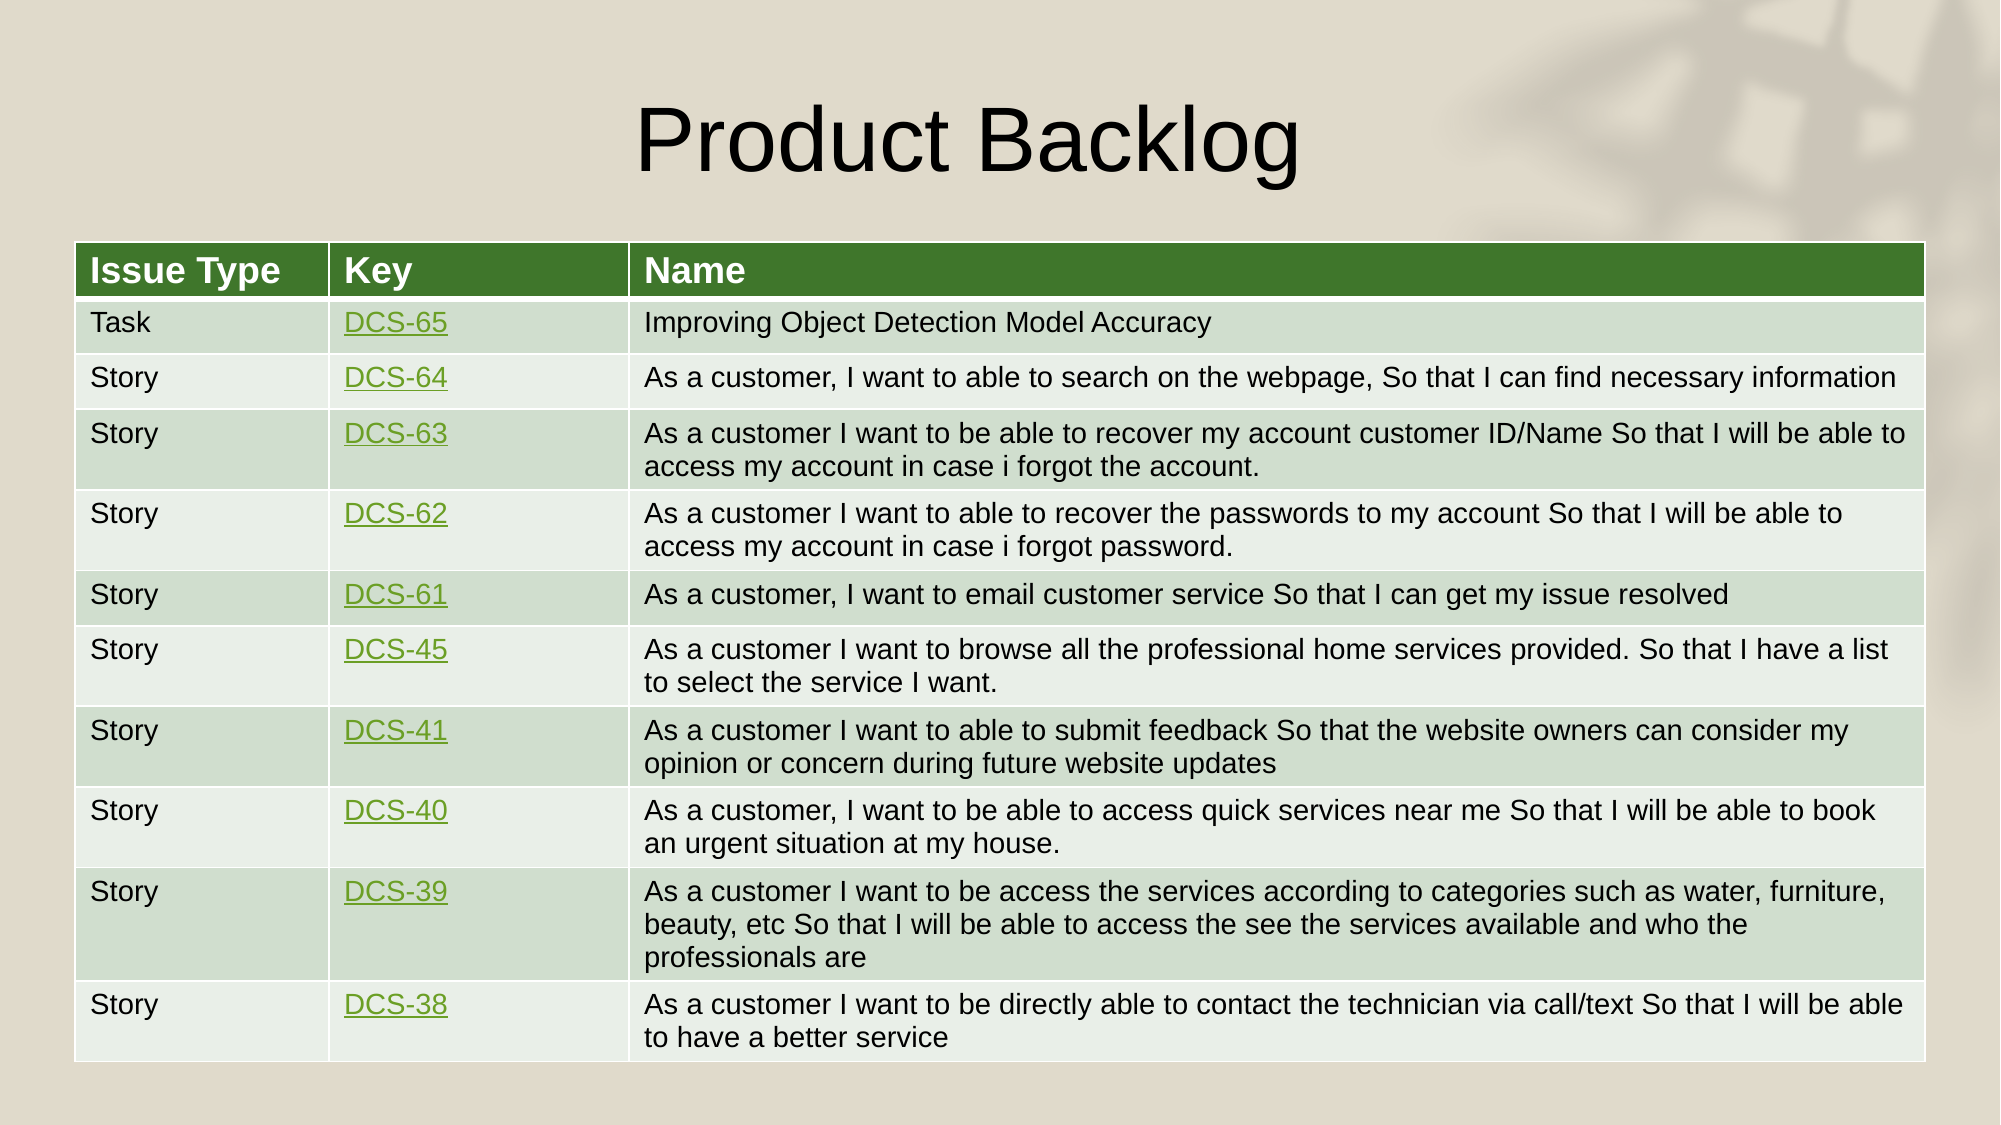

# Product Backlog
| Issue Type | Key | Name |
| --- | --- | --- |
| Task | DCS-65 | Improving Object Detection Model Accuracy |
| Story | DCS-64 | As a customer, I want to able to search on the webpage, So that I can find necessary information |
| Story | DCS-63 | As a customer I want to be able to recover my account customer ID/Name So that I will be able to access my account in case i forgot the account. |
| Story | DCS-62 | As a customer I want to able to recover the passwords to my account So that I will be able to access my account in case i forgot password. |
| Story | DCS-61 | As a customer, I want to email customer service So that I can get my issue resolved |
| Story | DCS-45 | As a customer I want to browse all the professional home services provided. So that I have a list to select the service I want. |
| Story | DCS-41 | As a customer I want to able to submit feedback So that the website owners can consider my opinion or concern during future website updates |
| Story | DCS-40 | As a customer, I want to be able to access quick services near me So that I will be able to book an urgent situation at my house. |
| Story | DCS-39 | As a customer I want to be access the services according to categories such as water, furniture, beauty, etc So that I will be able to access the see the services available and who the professionals are |
| Story | DCS-38 | As a customer I want to be directly able to contact the technician via call/text So that I will be able to have a better service |